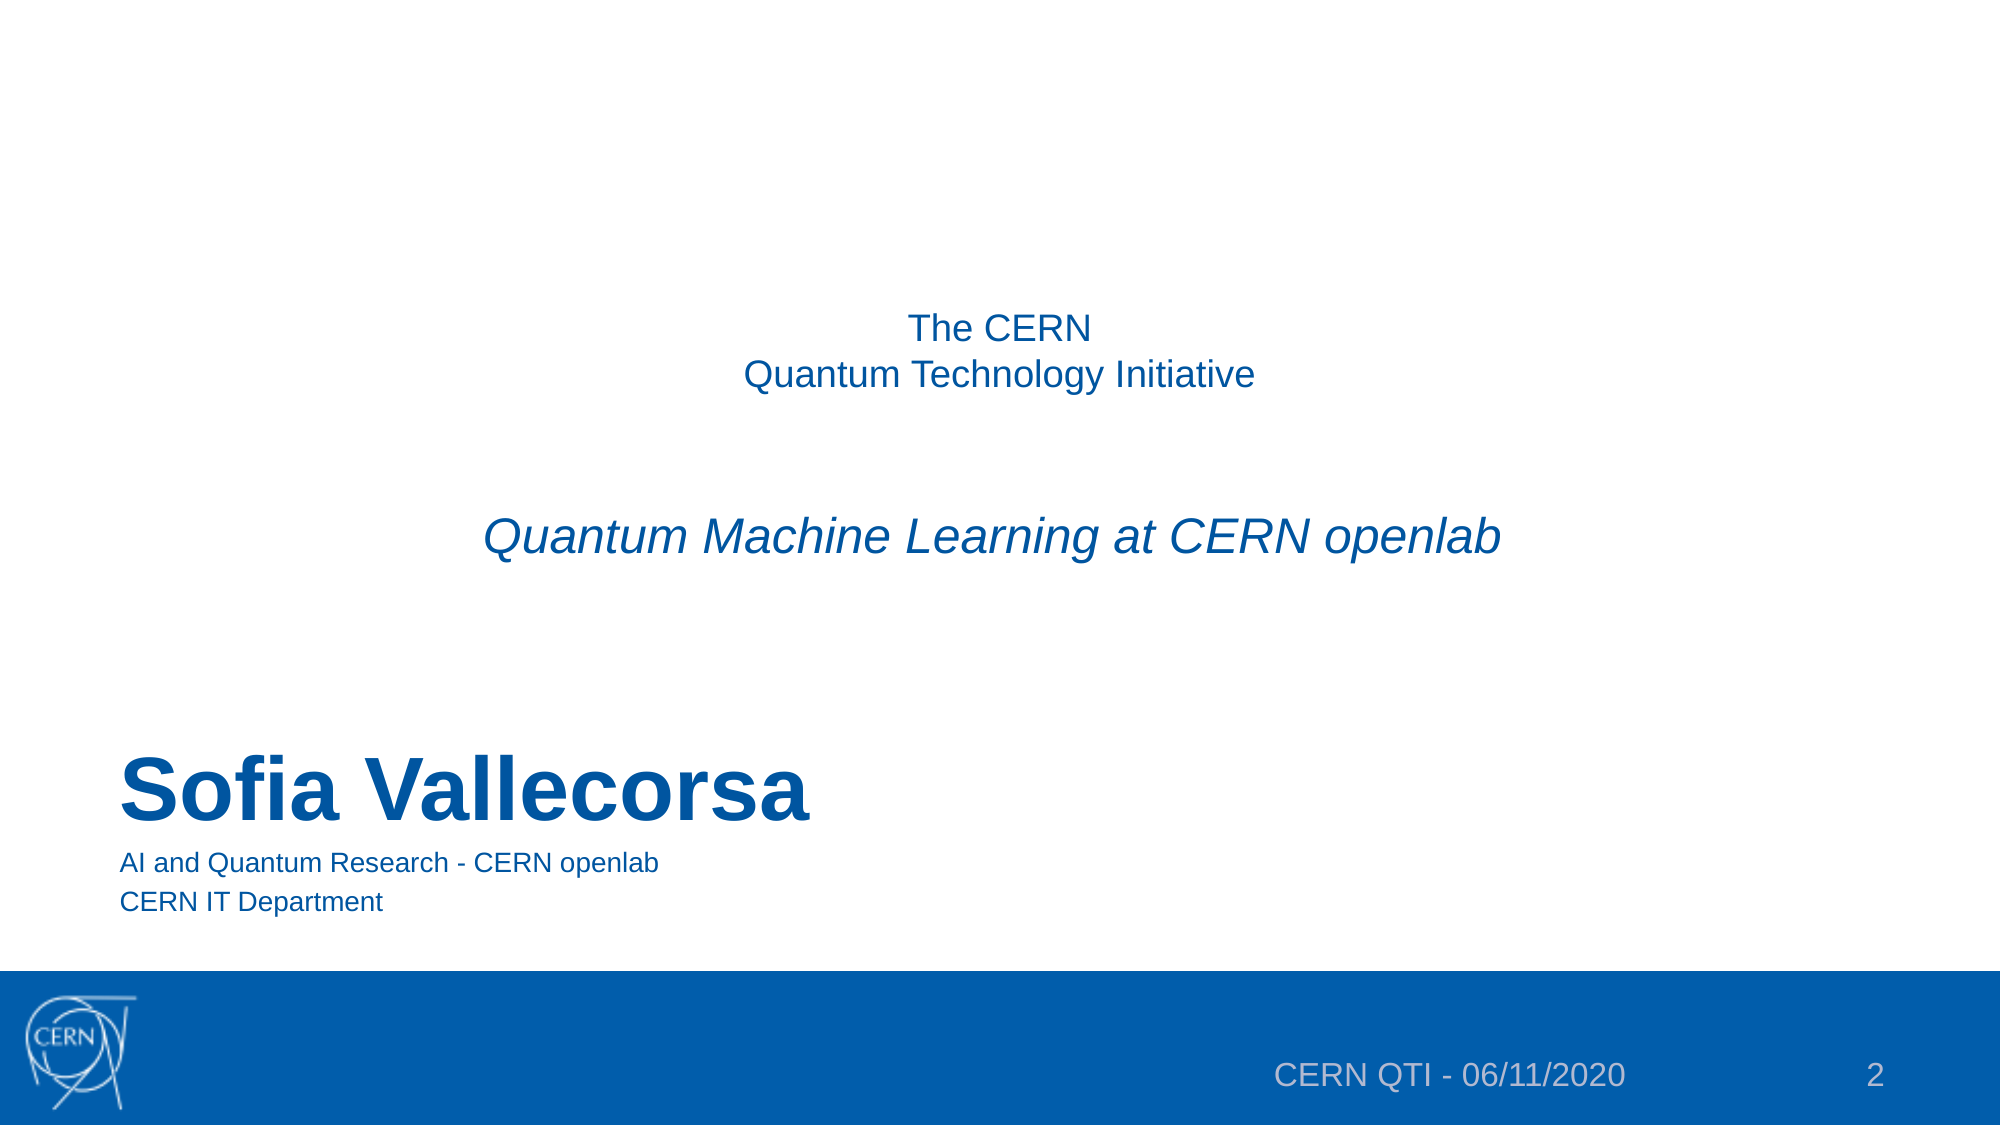

# The CERN Quantum Technology Initiative
Quantum Machine Learning at CERN openlab
Sofia Vallecorsa
AI and Quantum Research - CERN openlab
CERN IT Department

CERN QTI - 06/11/2020
2